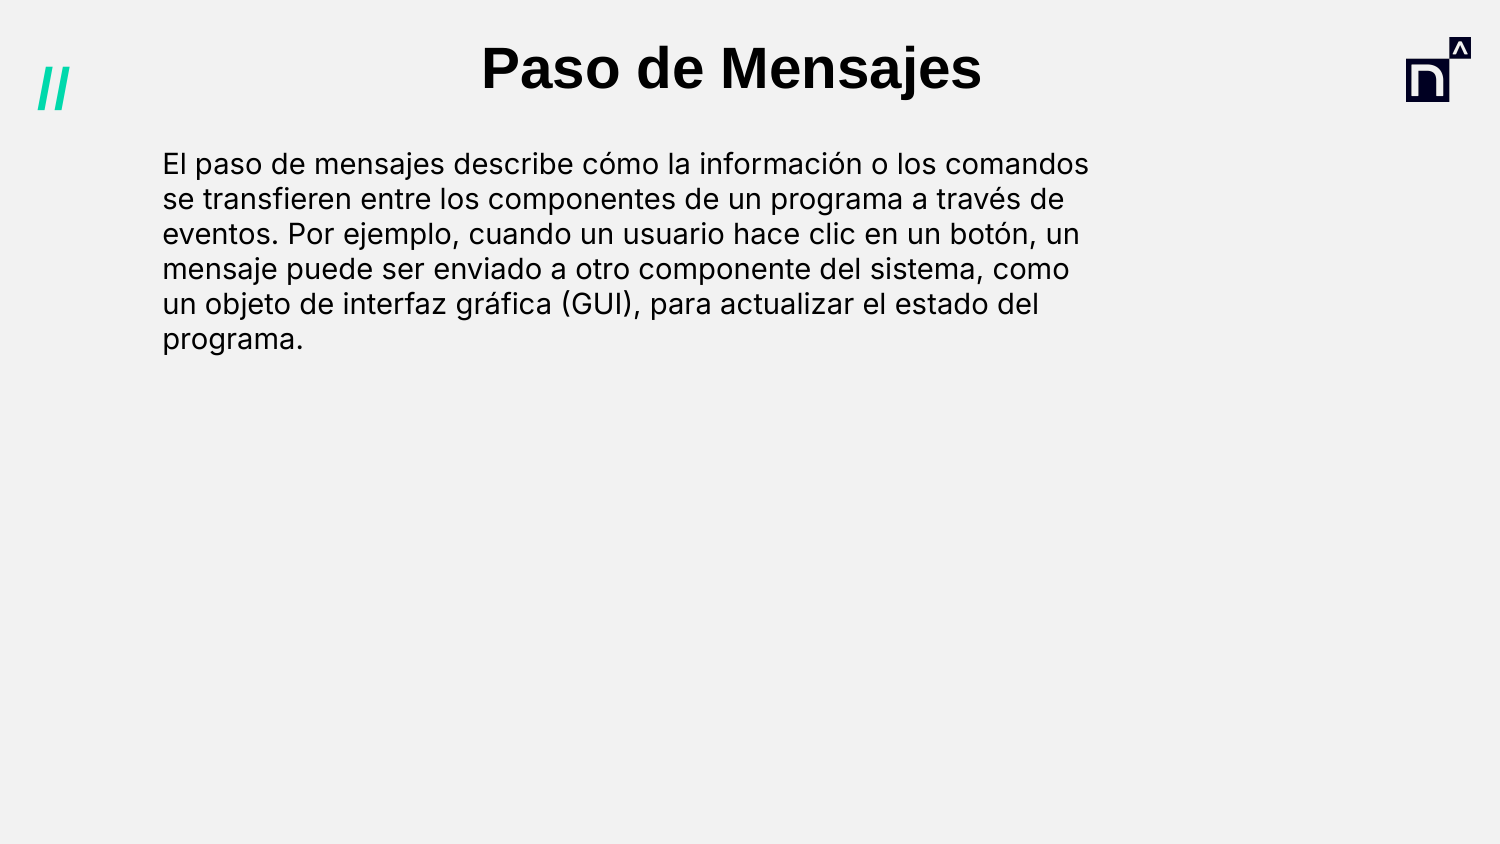

# Paso de Mensajes

El paso de mensajes describe cómo la información o los comandos se transfieren entre los componentes de un programa a través de eventos. Por ejemplo, cuando un usuario hace clic en un botón, un mensaje puede ser enviado a otro componente del sistema, como un objeto de interfaz gráfica (GUI), para actualizar el estado del programa.